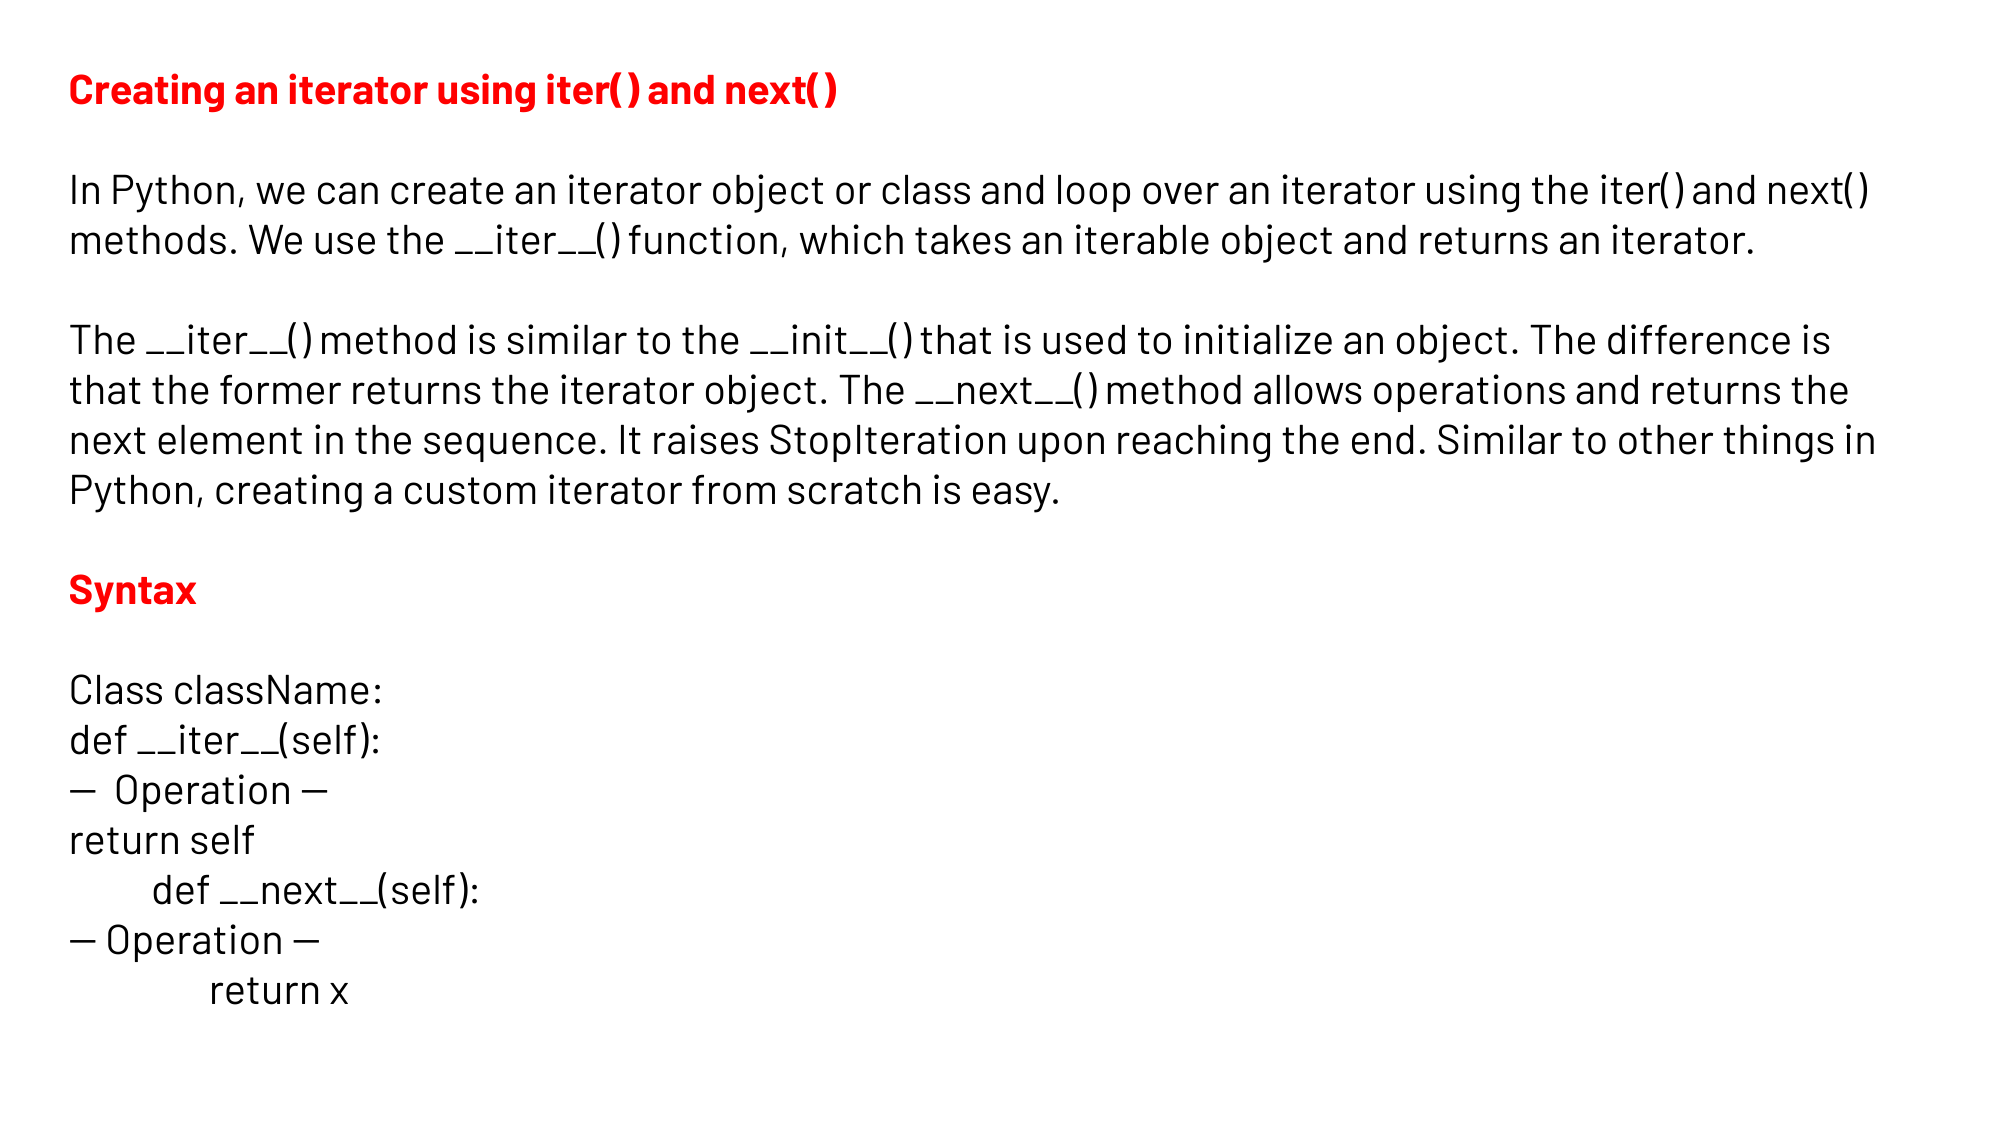

Creating an iterator using iter() and next()

In Python, we can create an iterator object or class and loop over an iterator using the iter() and next() methods. We use the __iter__() function, which takes an iterable object and returns an iterator.

The __iter__() method is similar to the __init__() that is used to initialize an object. The difference is that the former returns the iterator object. The __next__() method allows operations and returns the next element in the sequence. It raises StopIteration upon reaching the end. Similar to other things in Python, creating a custom iterator from scratch is easy.

Syntax

Class className:
def __iter__(self):
--  Operation --
return self
          def __next__(self):
-- Operation --
                 return x